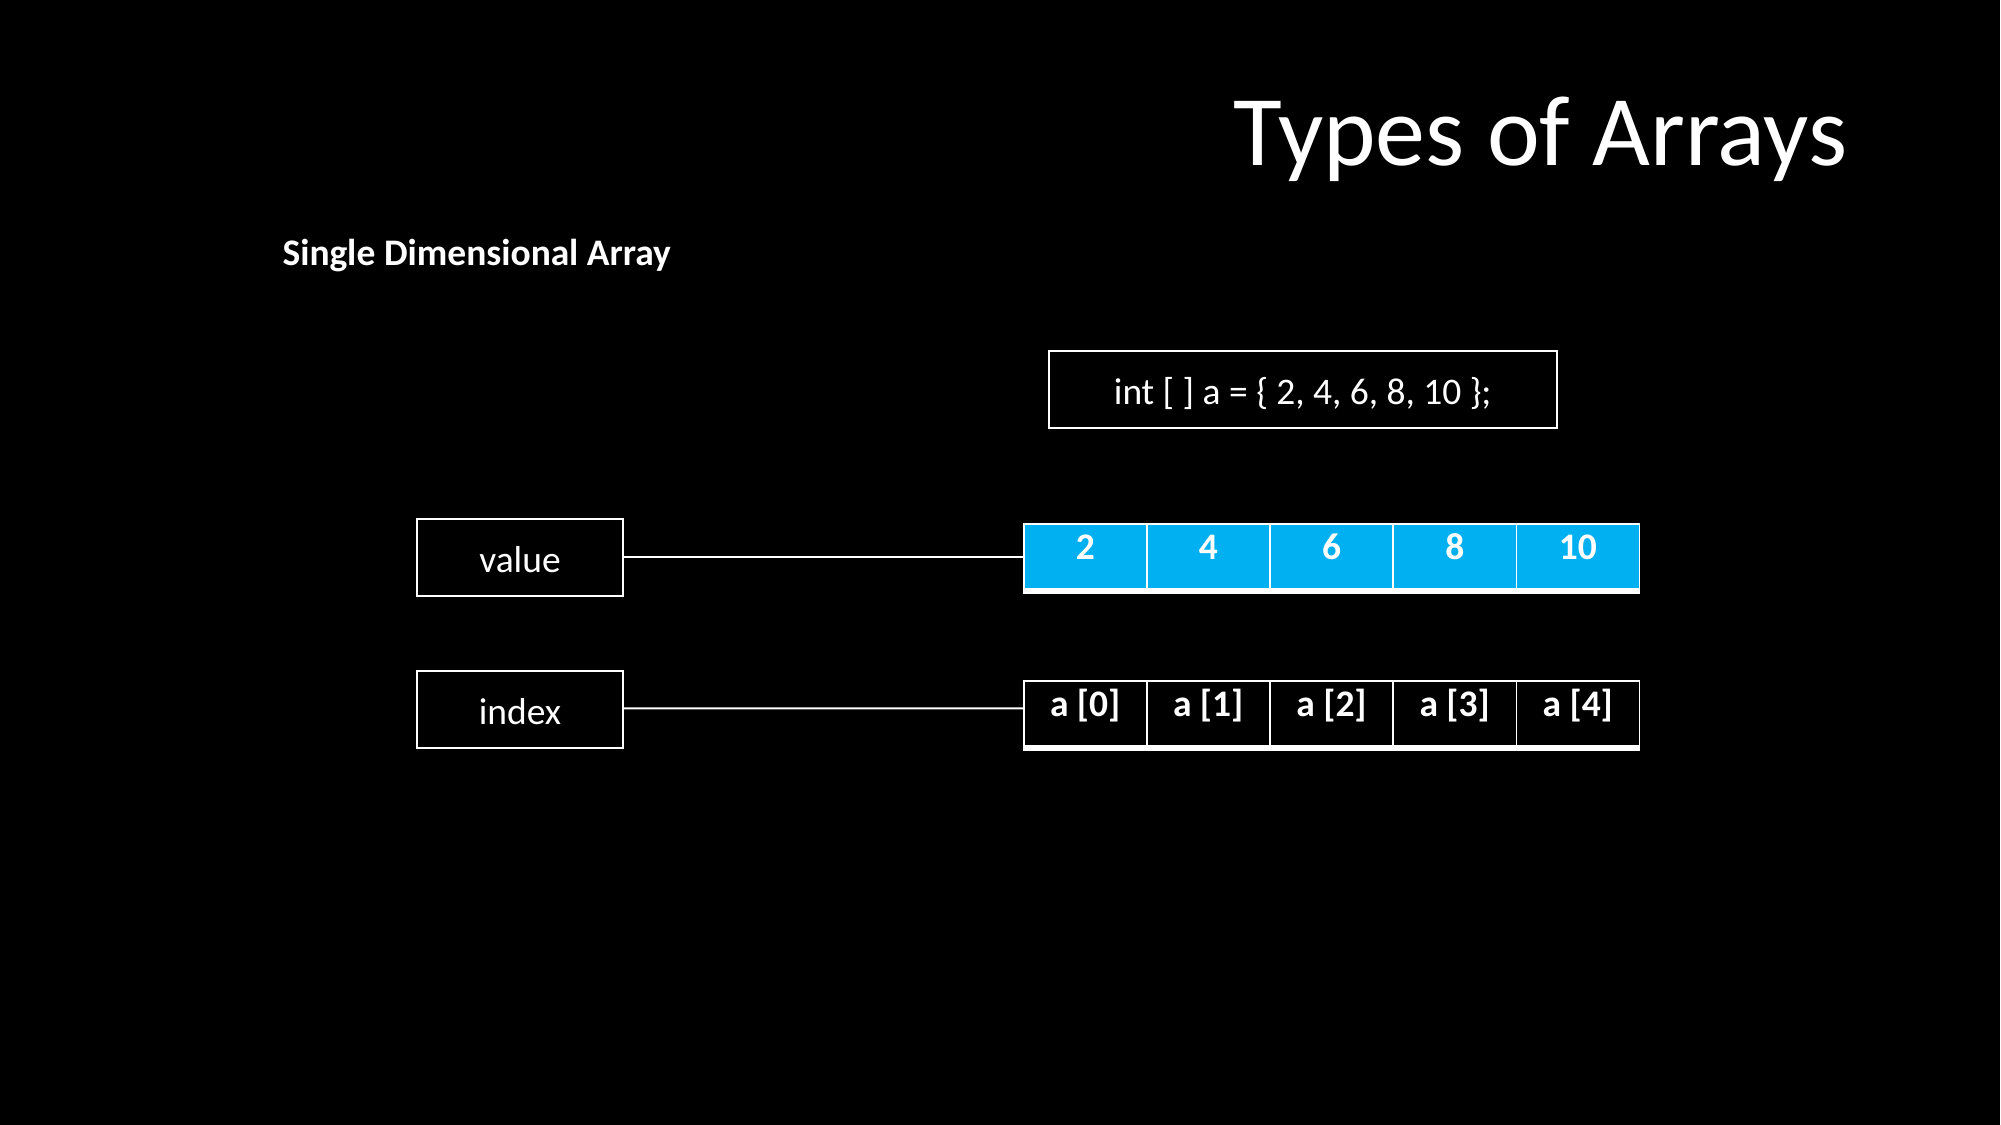

# Types of Arrays
Single Dimensional Array
int [ ] a = { 2, 4, 6, 8, 10 };
value
| 2 | 4 | 6 | 8 | 10 |
| --- | --- | --- | --- | --- |
index
| a [0] | a [1] | a [2] | a [3] | a [4] |
| --- | --- | --- | --- | --- |